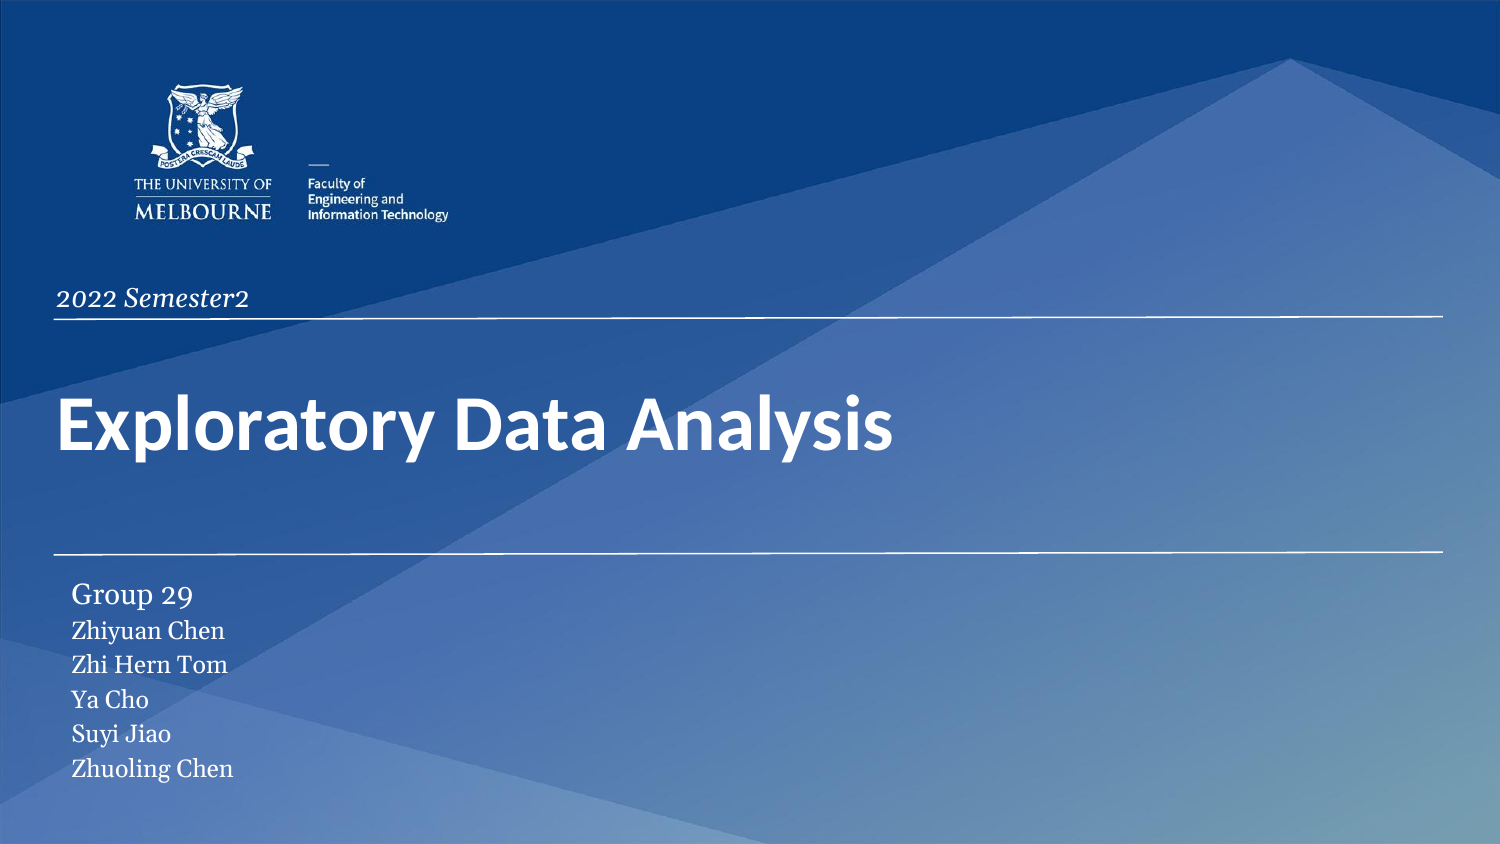

2022 Semester2
# ‎Exploratory Data Analysis
Group 29
Zhiyuan Chen
Zhi Hern Tom
Ya Cho
Suyi Jiao
Zhuoling Chen